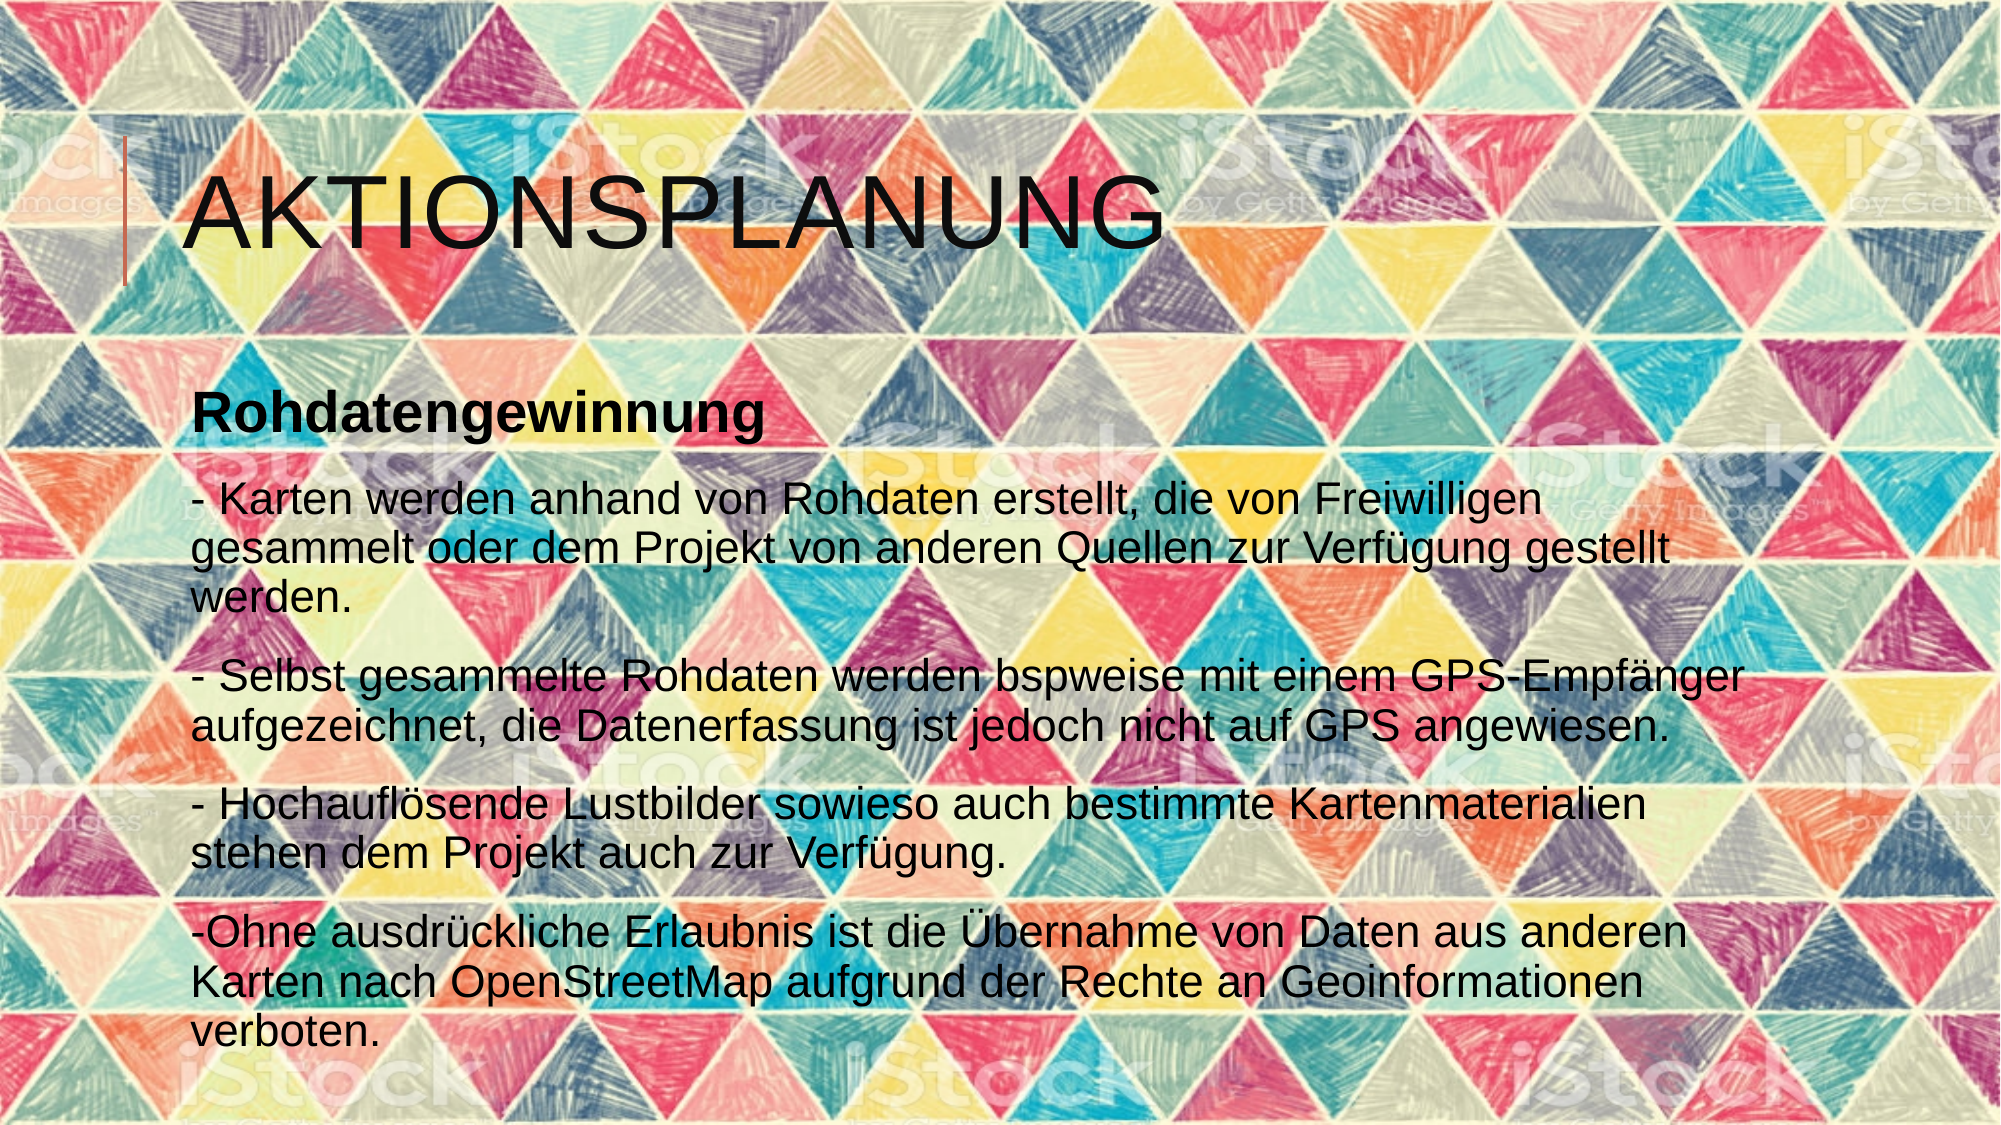

# Aktionsplanung
Rohdatengewinnung
- Karten werden anhand von Rohdaten erstellt, die von Freiwilligen gesammelt oder dem Projekt von anderen Quellen zur Verfügung gestellt werden.
- Selbst gesammelte Rohdaten werden bspweise mit einem GPS-Empfänger aufgezeichnet, die Datenerfassung ist jedoch nicht auf GPS angewiesen.
- Hochauflösende Lustbilder sowieso auch bestimmte Kartenmaterialien stehen dem Projekt auch zur Verfügung.
-Ohne ausdrückliche Erlaubnis ist die Übernahme von Daten aus anderen Karten nach OpenStreetMap aufgrund der Rechte an Geoinformationen verboten.